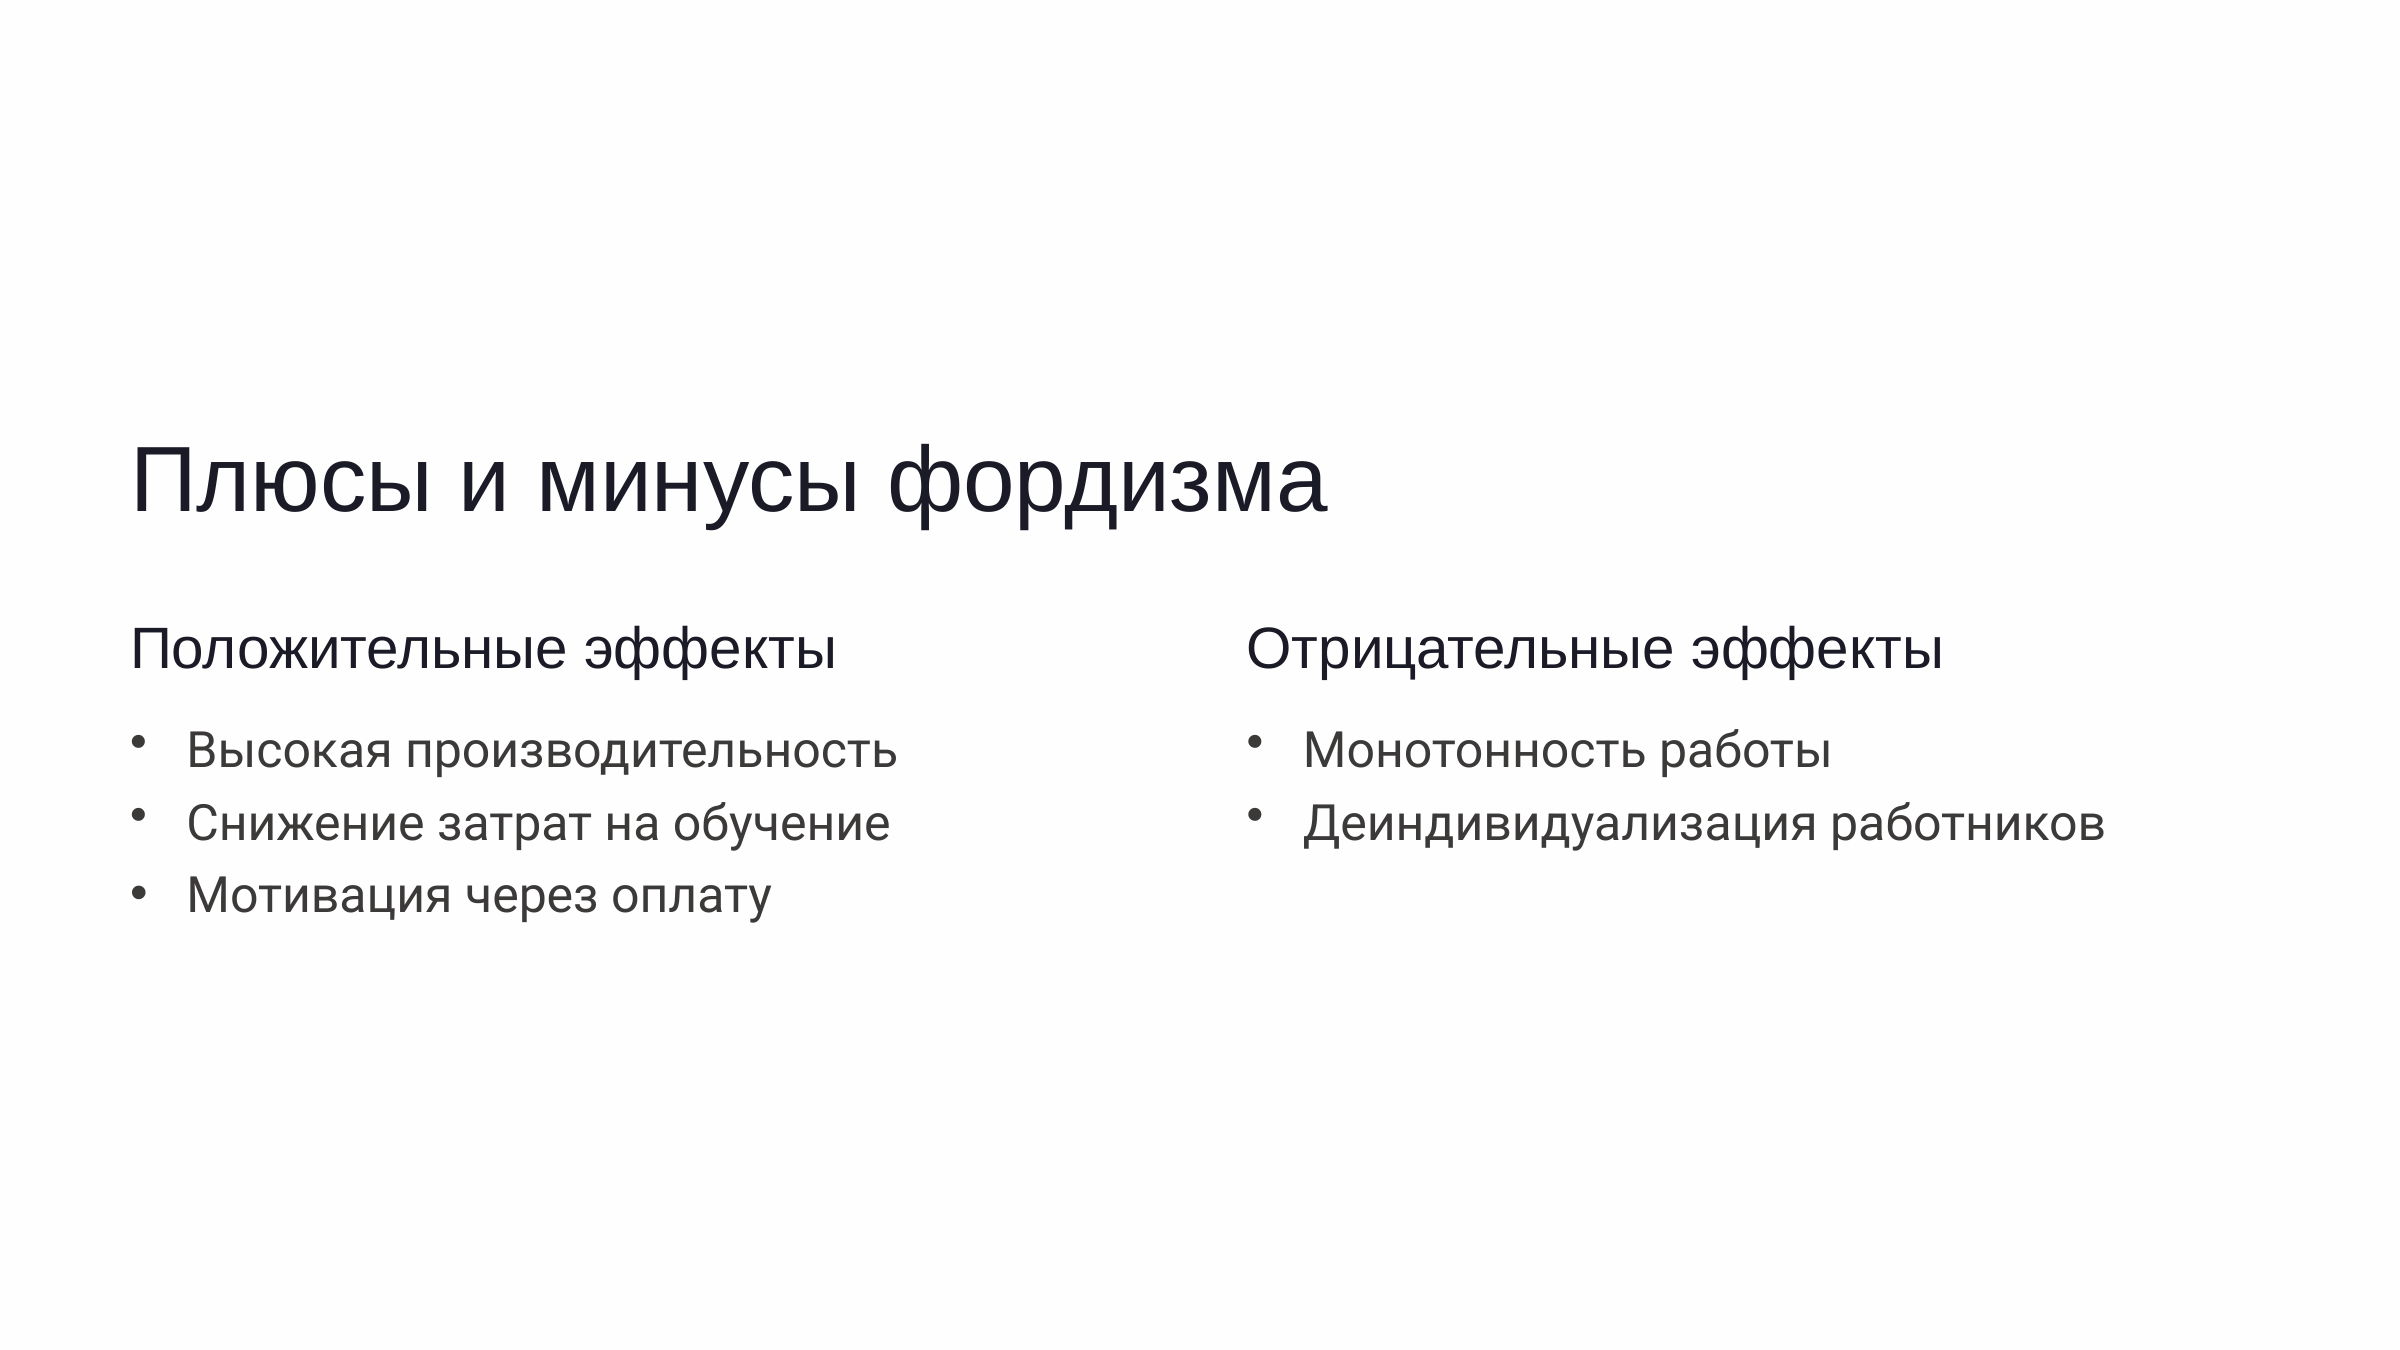

Плюсы и минусы фордизма
Положительные эффекты
Отрицательные эффекты
Высокая производительность
Монотонность работы
Снижение затрат на обучение
Деиндивидуализация работников
Мотивация через оплату